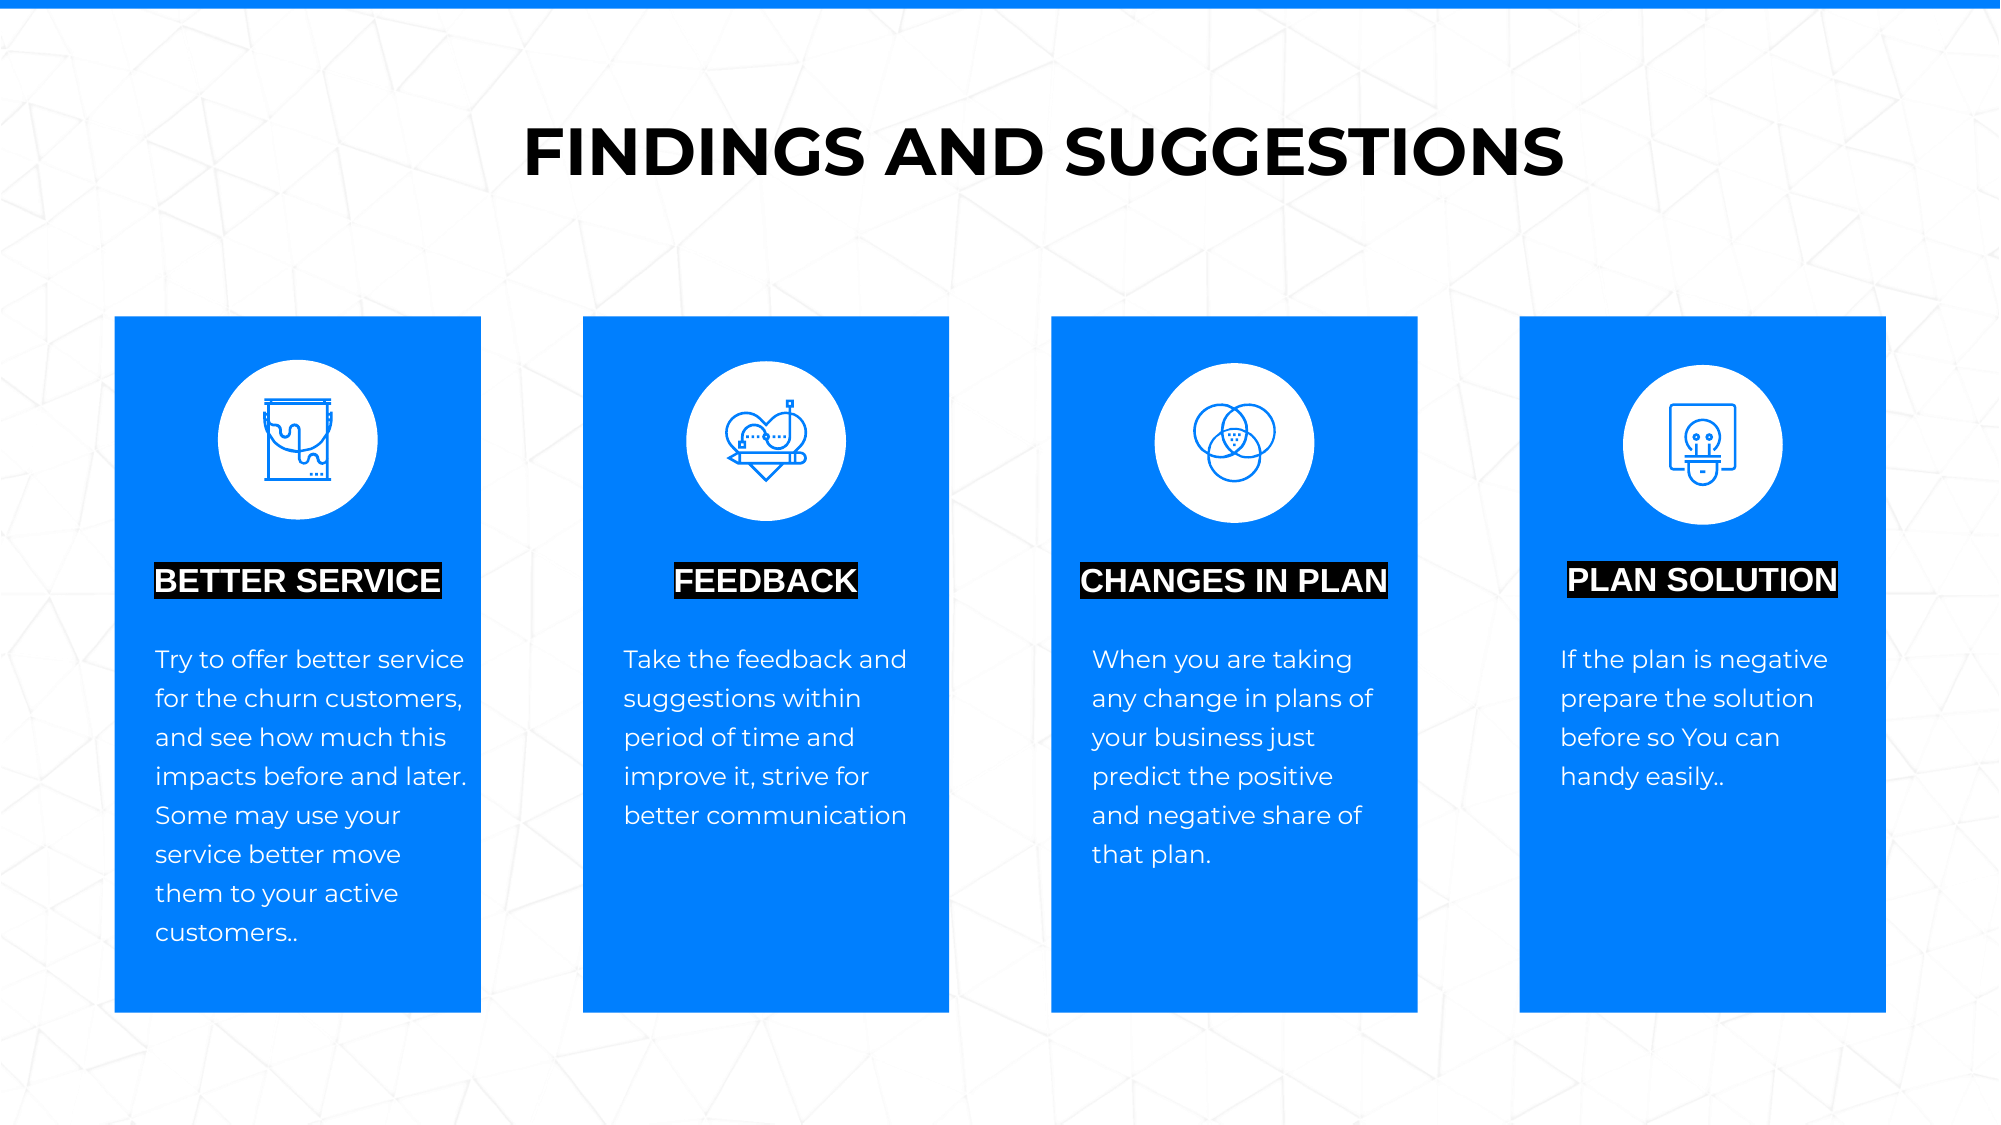

FINDINGS AND SUGGESTIONS

PLAN SOLUTION
BETTER SERVICE
FEEDBACK
CHANGES IN PLAN
Try to offer better service for the churn customers, and see how much this impacts before and later. Some may use your service better move them to your active customers..
Take the feedback and suggestions within period of time and improve it, strive for better communication
When you are taking any change in plans of your business just predict the positive and negative share of that plan.
If the plan is negative prepare the solution before so You can handy easily..